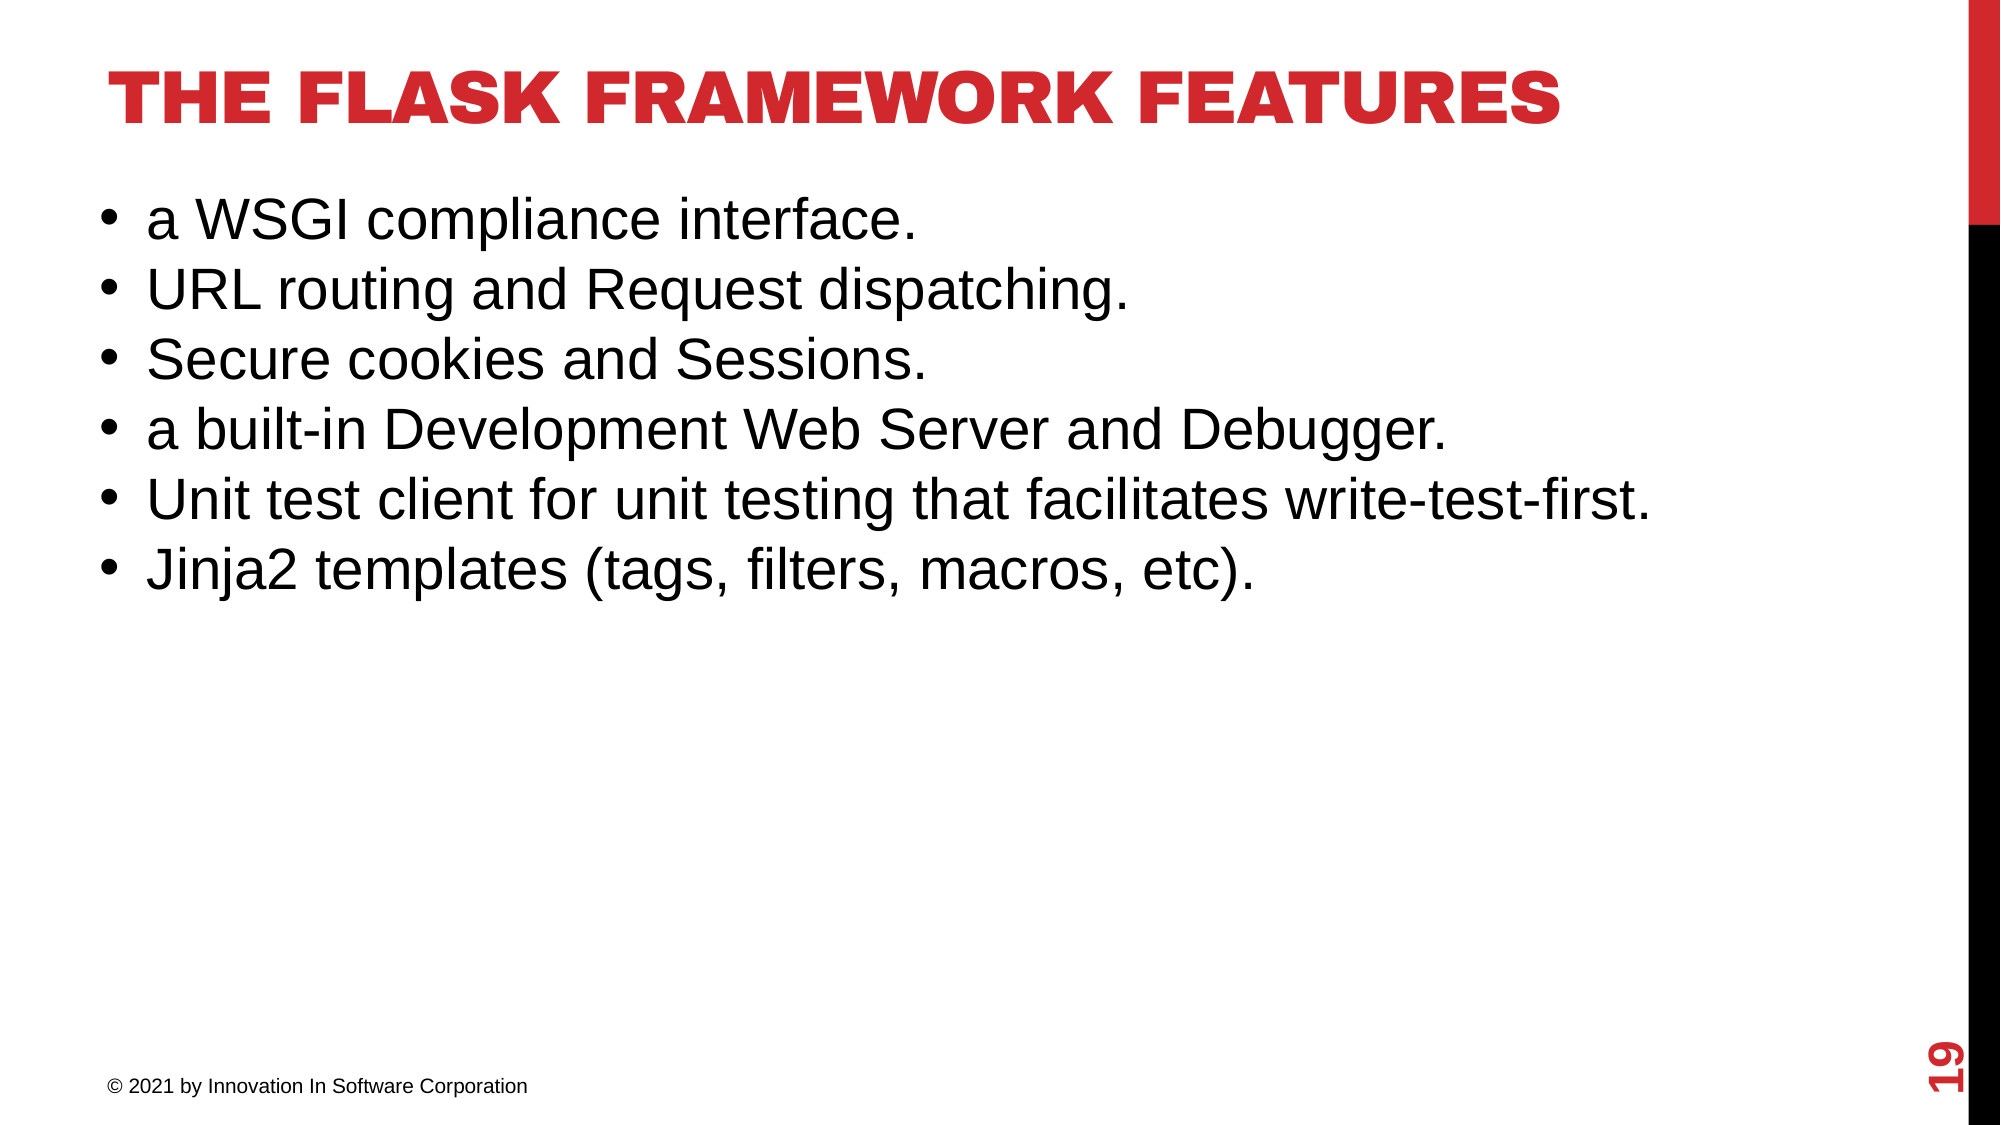

The Flask framework FEATURES
a WSGI compliance interface.
URL routing and Request dispatching.
Secure cookies and Sessions.
a built-in Development Web Server and Debugger.
Unit test client for unit testing that facilitates write-test-first.
Jinja2 templates (tags, filters, macros, etc).

19
© 2021 by Innovation In Software Corporation